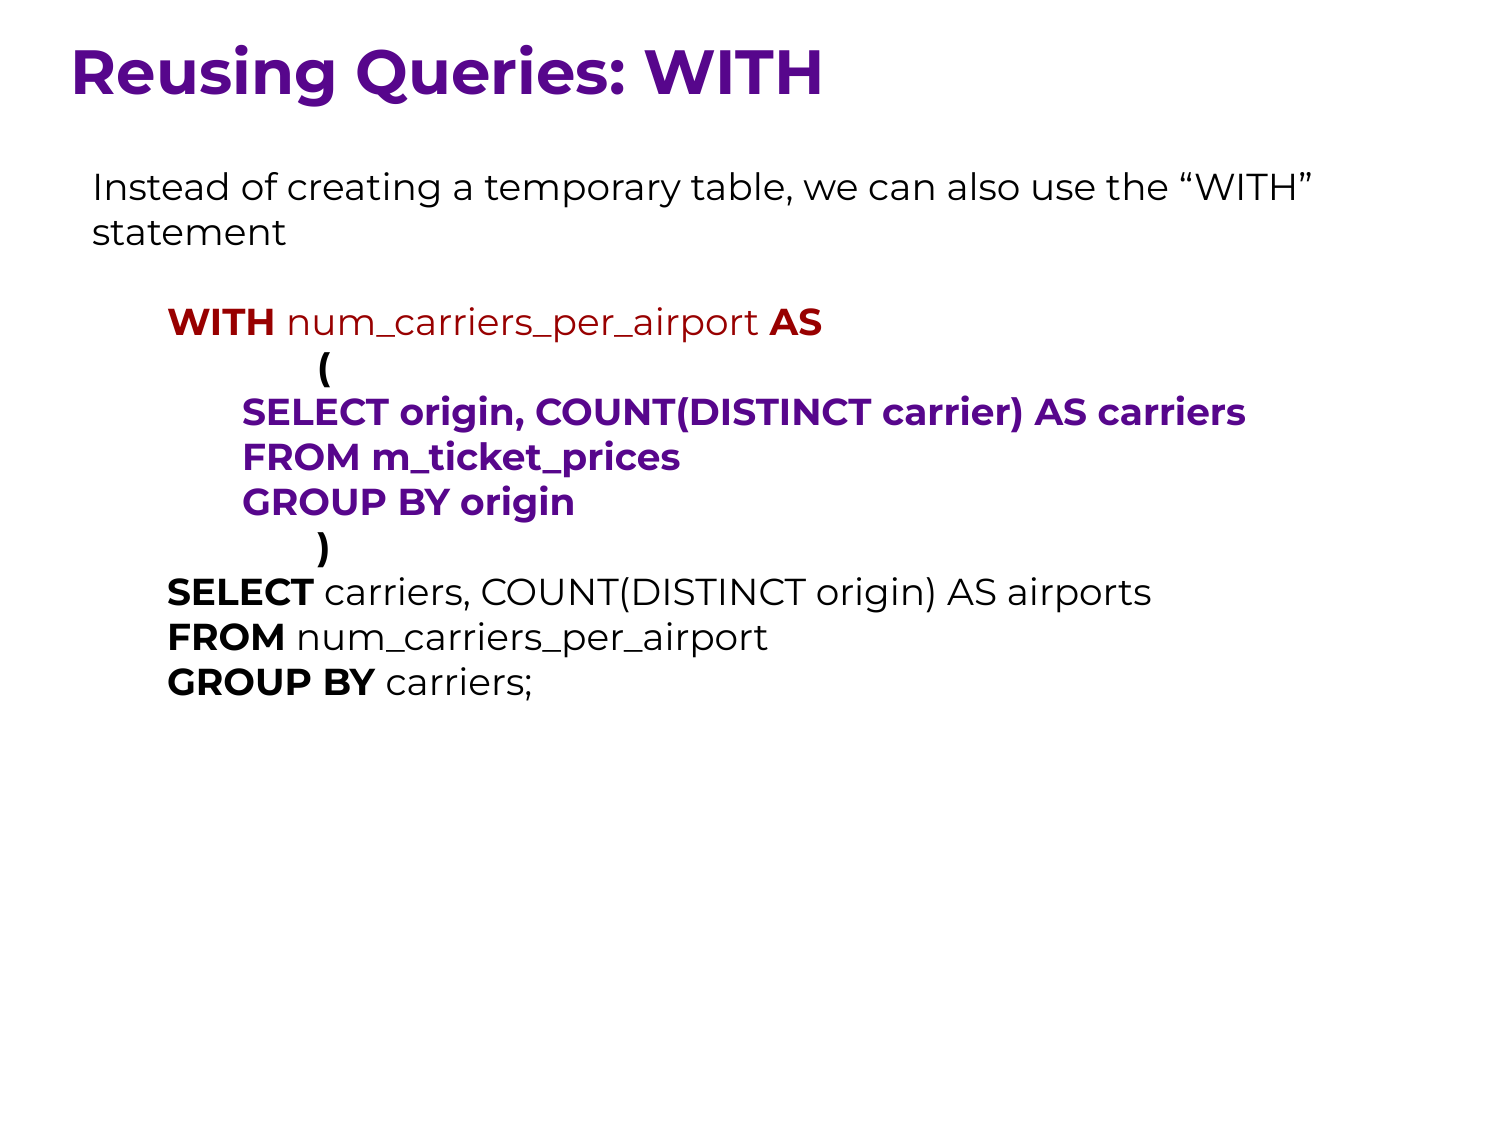

Reusing Queries: WITH
Instead of creating a temporary table, we can also use the “WITH” statement

WITH num_carriers_per_airport AS
	(
SELECT origin, COUNT(DISTINCT carrier) AS carriers
FROM m_ticket_prices
GROUP BY origin
	)
SELECT carriers, COUNT(DISTINCT origin) AS airports
FROM num_carriers_per_airport
GROUP BY carriers;